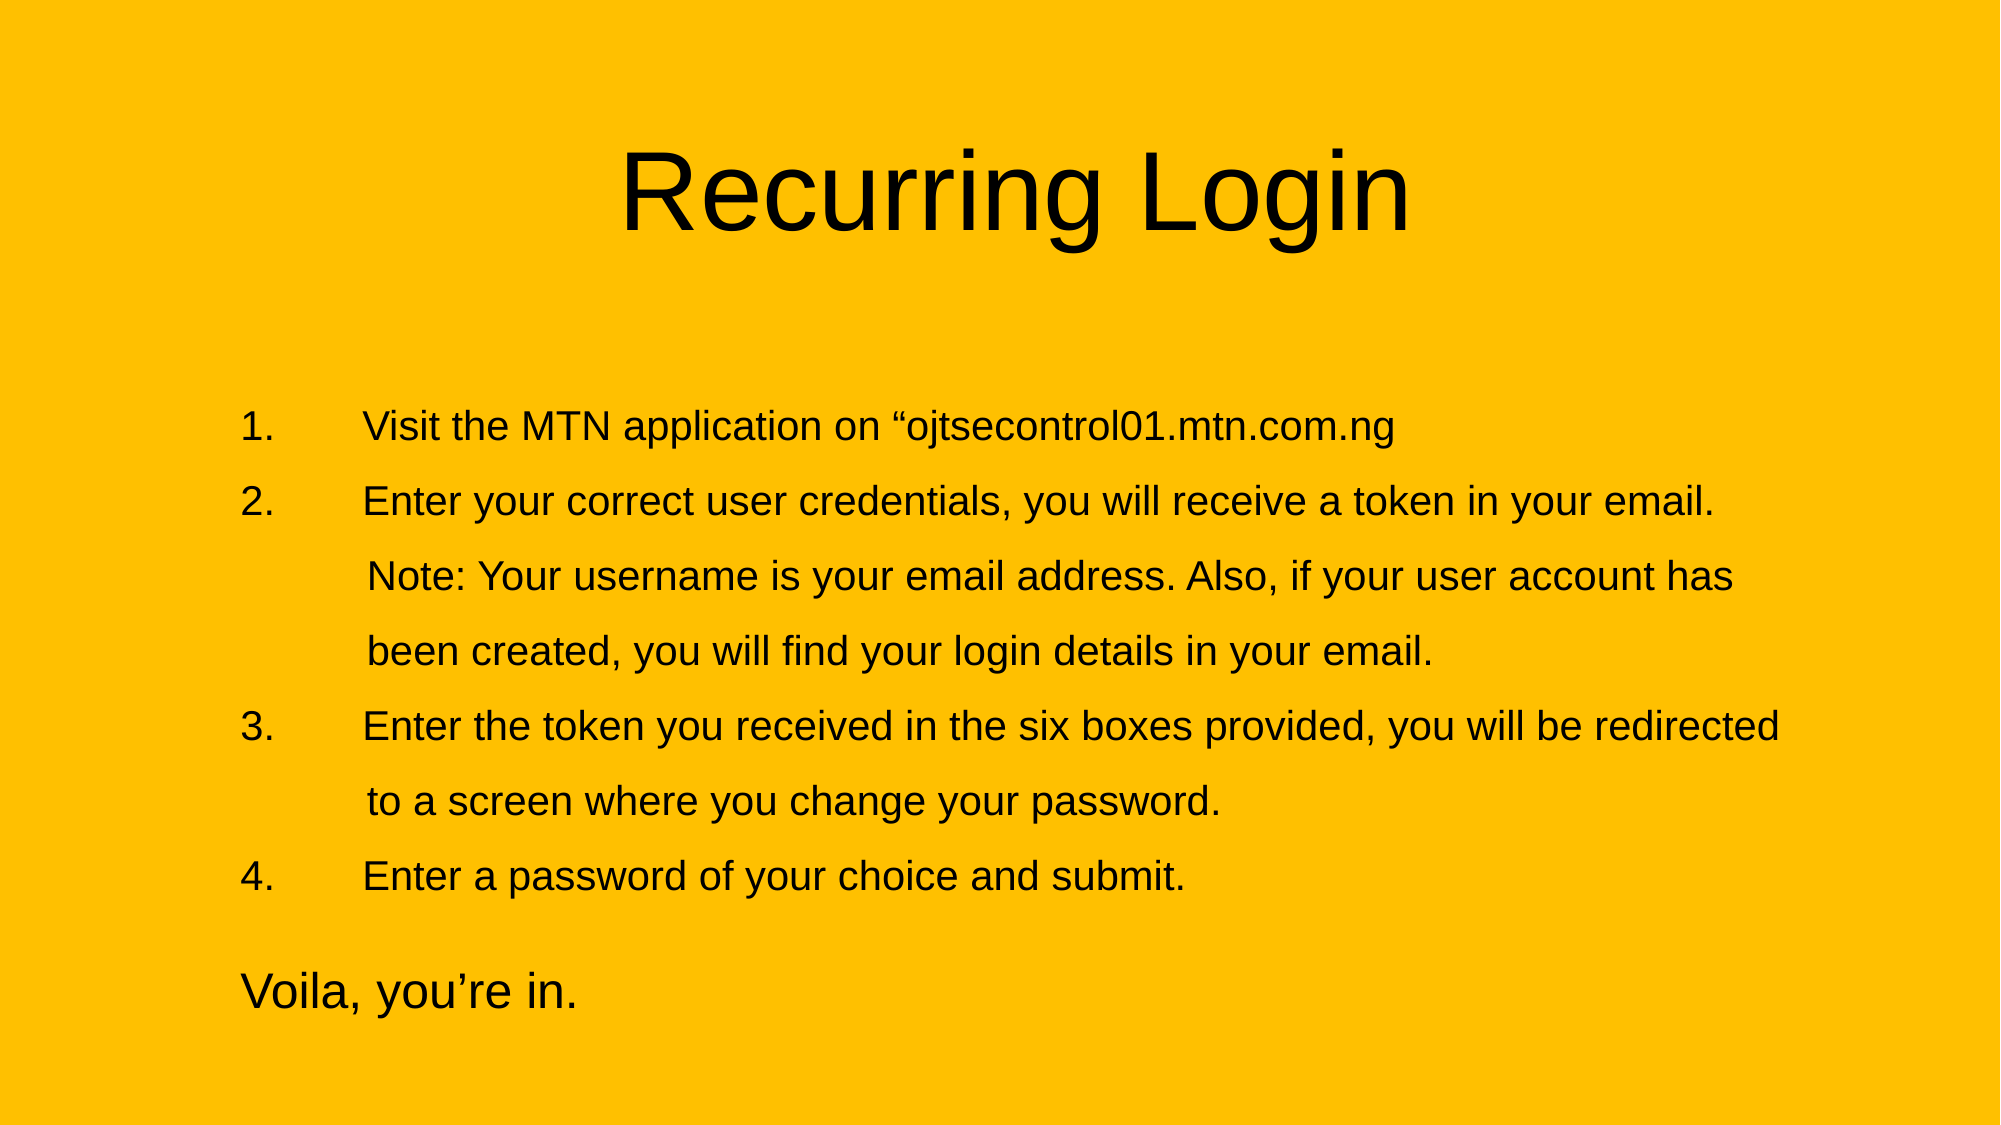

Recurring Login

Visit the MTN application on “ojtsecontrol01.mtn.com.ng
Enter your correct user credentials, you will receive a token in your email.
           Note: Your username is your email address. Also, if your user account has
           been created, you will find your login details in your email.
Enter the token you received in the six boxes provided, you will be redirected
           to a screen where you change your password.
Enter a password of your choice and submit.

Voila, you’re in.